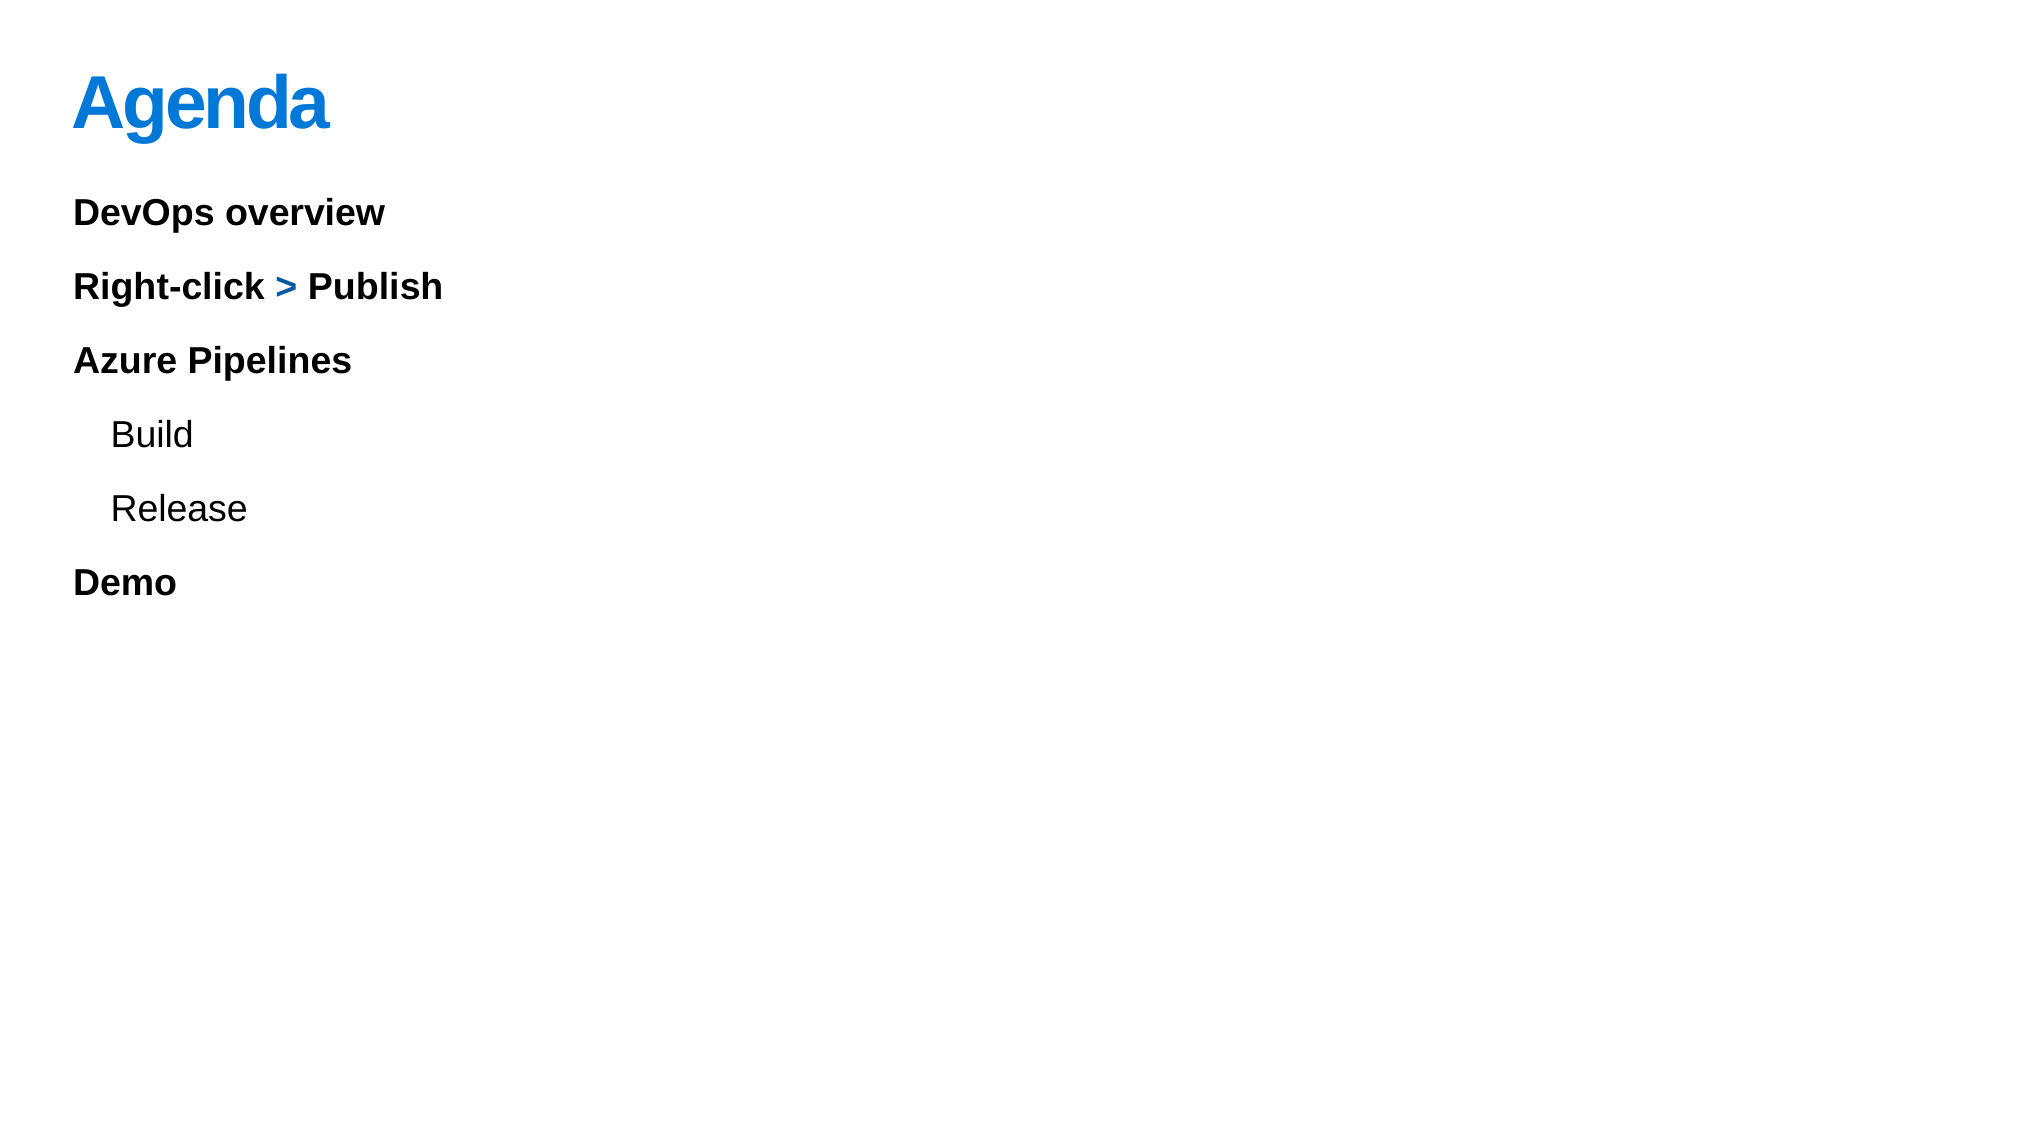

# Agenda
DevOps overview
Right-click > Publish
Azure Pipelines
Build
Release
Demo